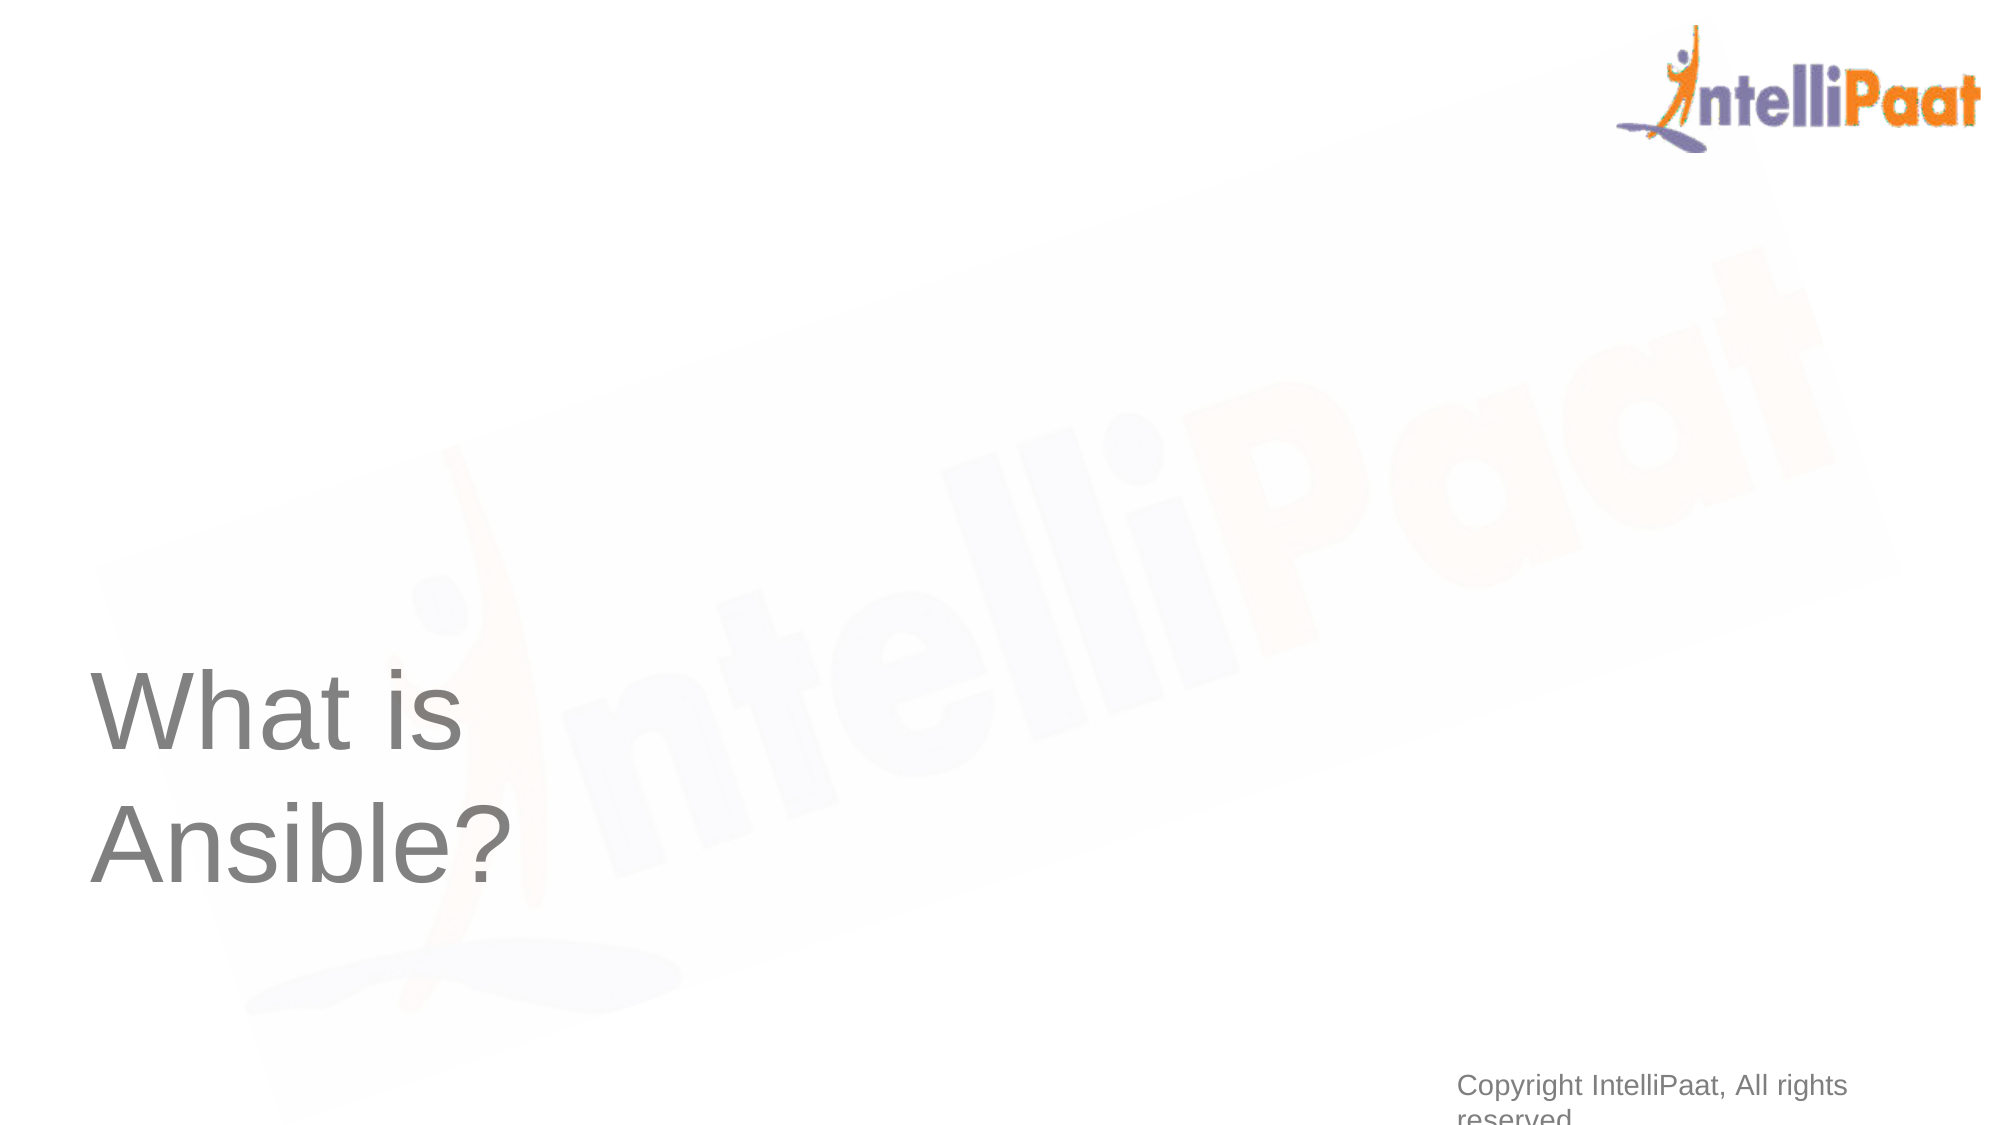

# What is Ansible?
Copyright IntelliPaat, All rights reserved